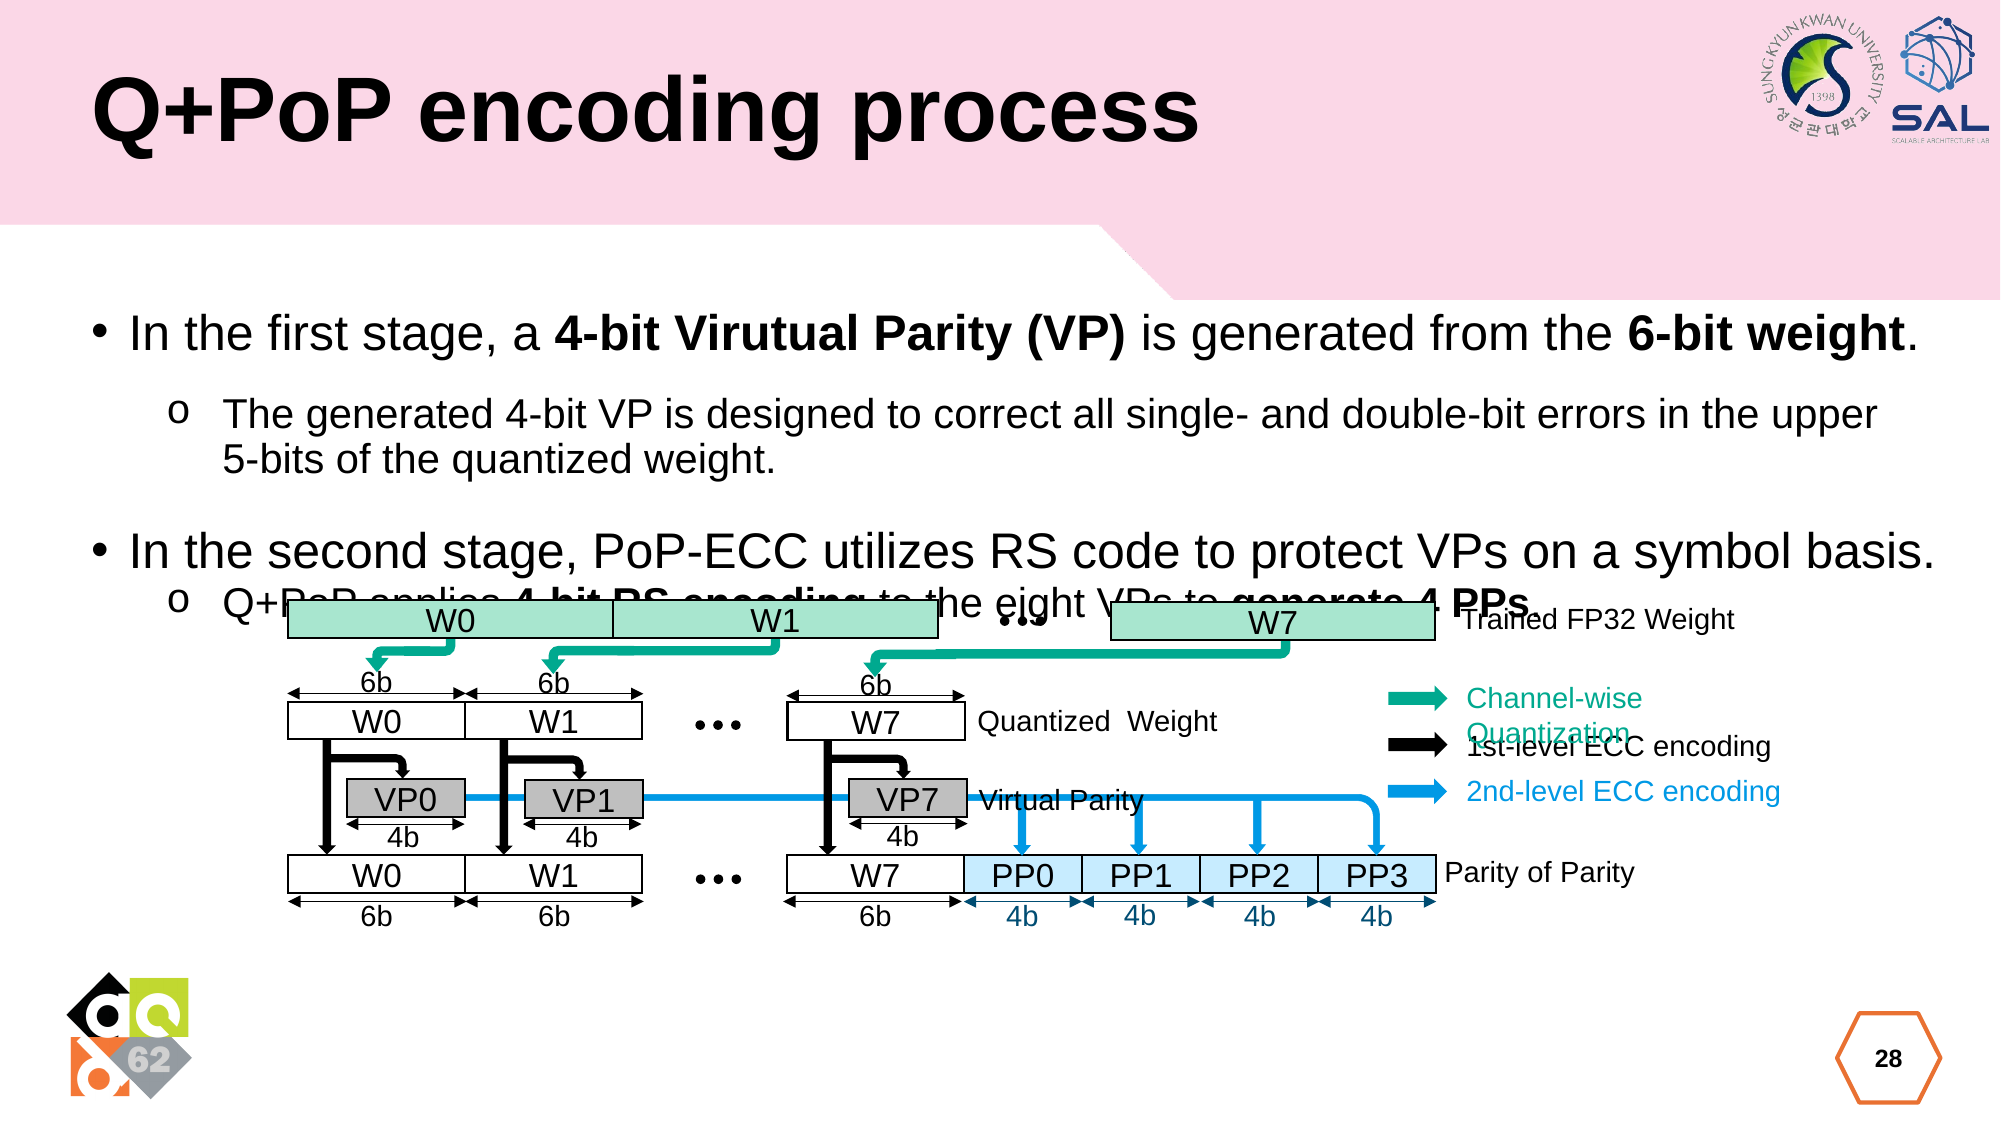

# Q+PoP encoding process
In the first stage, a 4-bit Virutual Parity (VP) is generated from the 6-bit weight.

The generated 4-bit VP is designed to correct all single- and double-bit errors in the upper
5-bits of the quantized weight.

In the second stage, PoP-ECC utilizes RS code to protect VPs on a symbol basis.

Q+PoP applies 4-bit RS encoding to the eight VPs to generate 4 PPs.

Trained FP32 Weight
W0
W1
W7

6b
6b
6b

Channel-wise Quantization
Quantized  Weight
W0
W1
W7

1st-level ECC encoding

2nd-level ECC encoding

Virtual Parity
VP0
VP7
VP1

4b
4b
4b
Parity of Parity
W0
W1
W7
PP0
PP1
PP2
PP3

4b
6b
4b
4b
4b
6b
6b
28